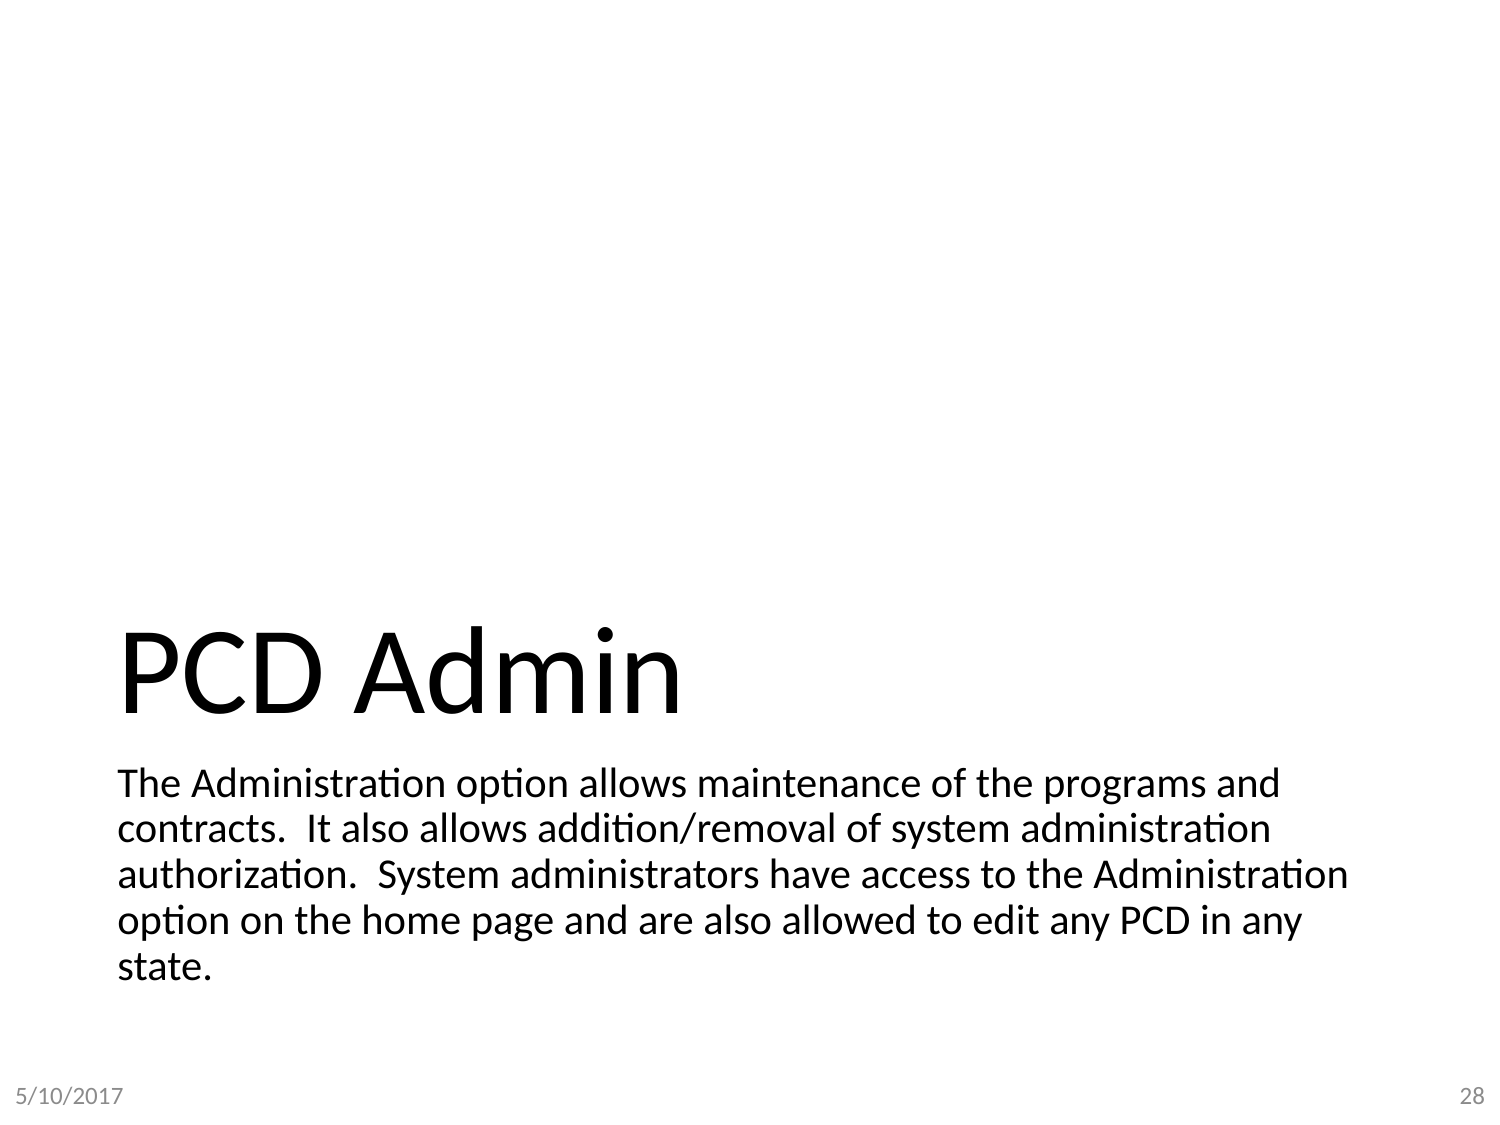

# PCD Admin
The Administration option allows maintenance of the programs and contracts.  It also allows addition/removal of system administration authorization.  System administrators have access to the Administration option on the home page and are also allowed to edit any PCD in any state.

28
5/10/2017